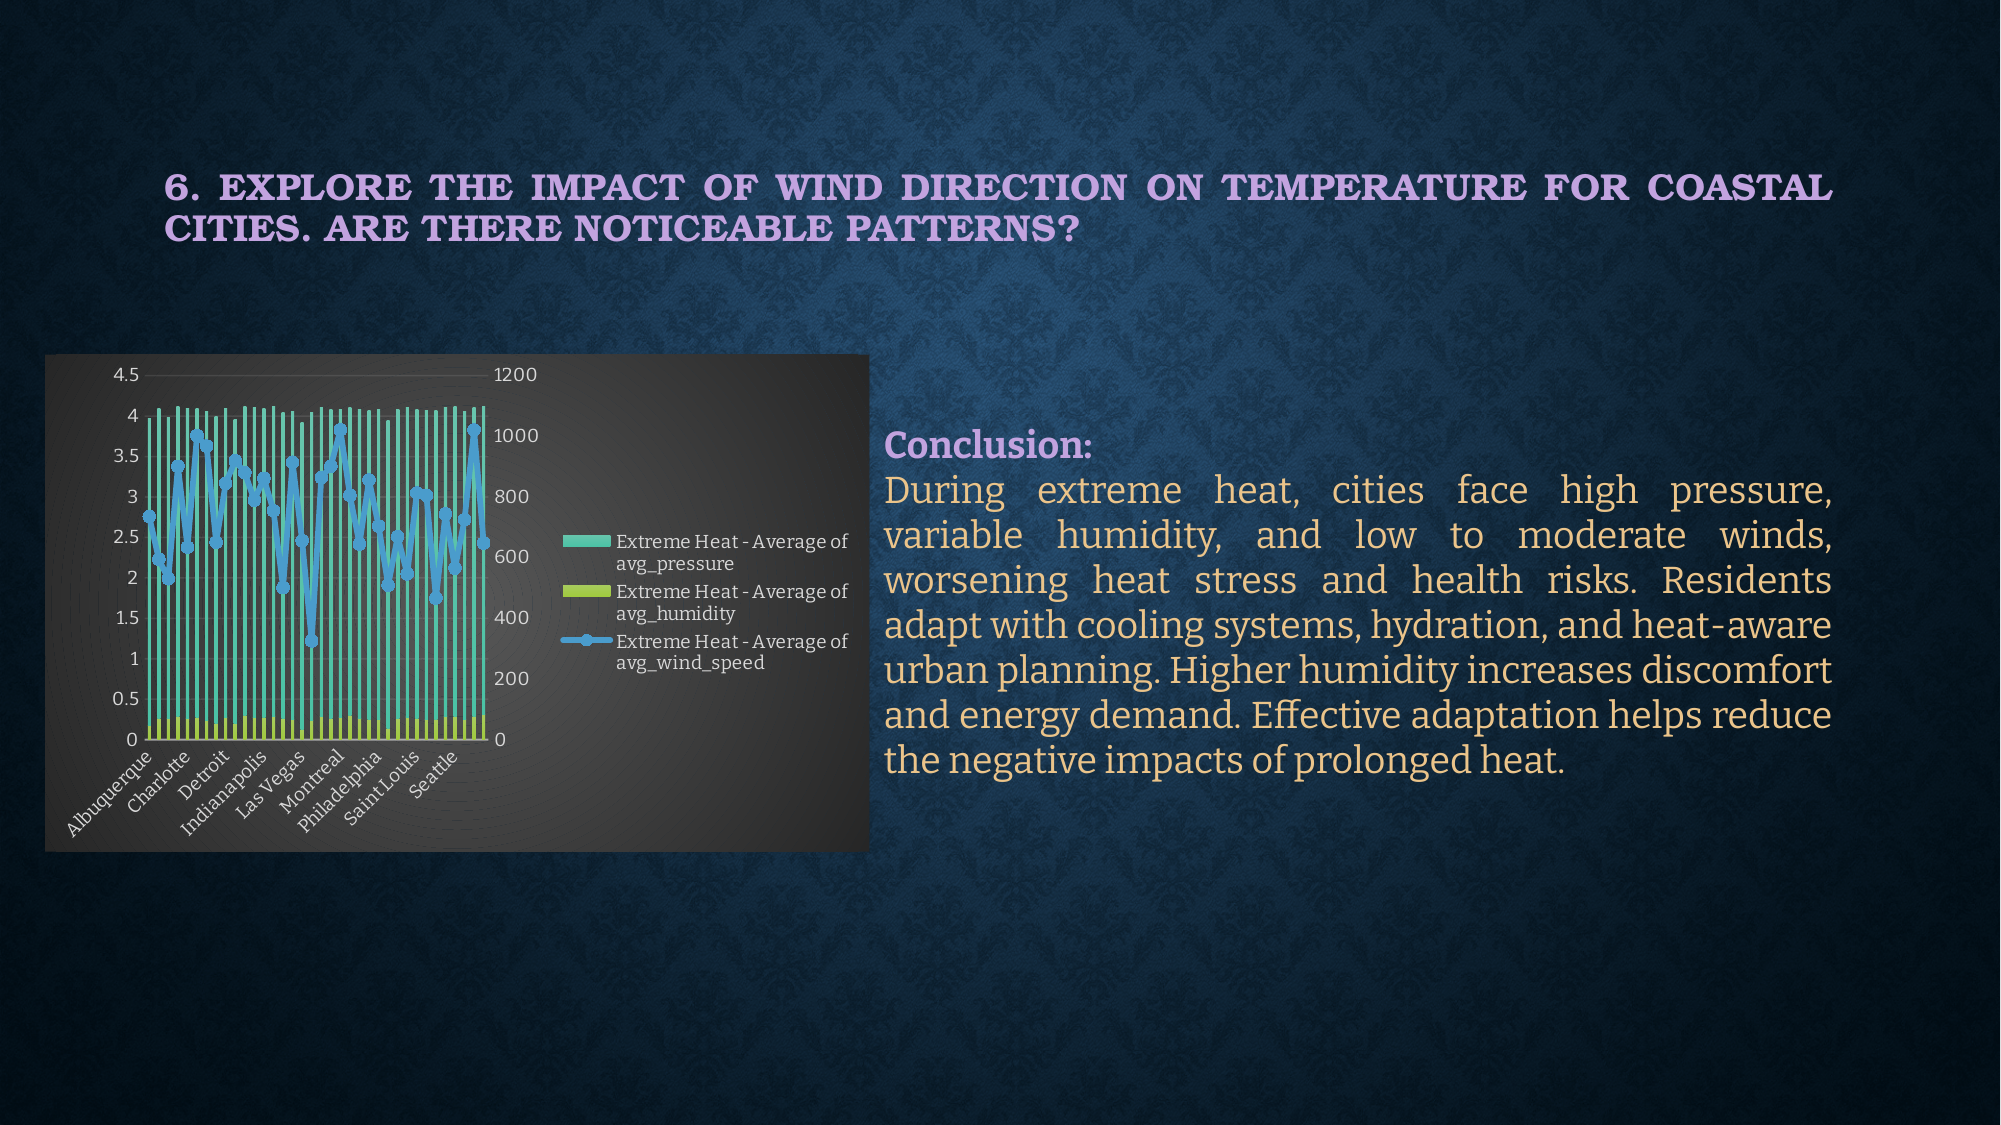

# 6. Explore the impact of wind direction on temperature for coastal cities. Are there noticeable patterns?

### Chart

| Category | Extreme Heat - Average of  avg_humidity | Extreme Heat - Average of  avg_pressure | Extreme Heat - Average of  avg_wind_speed |
|---|---|---|---|
| Albuquerque | 45.19 | 1012.29 | 2.76 |
| Atlanta | 70.85 | 1020.69 | 2.23 |
| Beersheba | 70.6 | 991.17 | 1.99 |
| Boston | 77.38 | 1019.86 | 3.38 |
| Charlotte | 70.19 | 1020.09 | 2.38 |
| Chicago | 74.44 | 1018.9 | 3.76 |
| Dallas | 64.32 | 1018.9 | 3.63 |
| Denver | 53.02 | 1011.98 | 2.44 |
| Detroit | 72.48 | 1019.14 | 3.17 |
| Eilat | 53.16 | 1002.04 | 3.45 |
| Haifa | 79.8 | 1017.55 | 3.3 |
| Houston | 74.07 | 1019.63 | 2.96 |
| Indianapolis | 72.39 | 1019.2 | 3.23 |
| Jacksonville | 76.44 | 1021.24 | 2.83 |
| Jerusalem | 68.73 | 1011.03 | 1.88 |
| Kansas City | 66.63 | 1016.28 | 3.43 |
| Las Vegas | 31.94 | 1013.66 | 2.46 |
| Los Angeles | 62.78 | 1015.91 | 1.22 |
| Miami | 75.52 | 1020.23 | 3.24 |
| Minneapolis | 71.25 | 1017.44 | 3.38 |
| Montreal | 71.86 | 1016.42 | 3.83 |
| Nahariyya | 78.61 | 1015.9 | 3.02 |
| Nashville | 68.24 | 1020.37 | 2.42 |
| New York | 66.64 | 1017.02 | 3.21 |
| Philadelphia | 68.02 | 1020.25 | 2.64 |
| Phoenix | 37.48 | 1013.3 | 1.91 |
| Pittsburgh | 70.37 | 1019.26 | 2.51 |
| Portland | 74.7 | 1019.27 | 2.05 |
| Saint Louis | 70.6 | 1019.57 | 3.05 |
| San Antonio | 67.7 | 1017.94 | 3.02 |
| San Diego | 67.78 | 1017.52 | 1.75 |
| San Francisco | 76.88 | 1018.84 | 2.79 |
| Seattle | 77.16 | 1021.0 | 2.12 |
| Tel Aviv District | 66.86 | 1013.82 | 2.72 |
| Toronto | 76.36 | 1018.27 | 3.83 |
| Vancouver | 81.9 | 1018.13 | 2.43 |
Conclusion:
During extreme heat, cities face high pressure, variable humidity, and low to moderate winds, worsening heat stress and health risks. Residents adapt with cooling systems, hydration, and heat-aware urban planning. Higher humidity increases discomfort and energy demand. Effective adaptation helps reduce the negative impacts of prolonged heat.